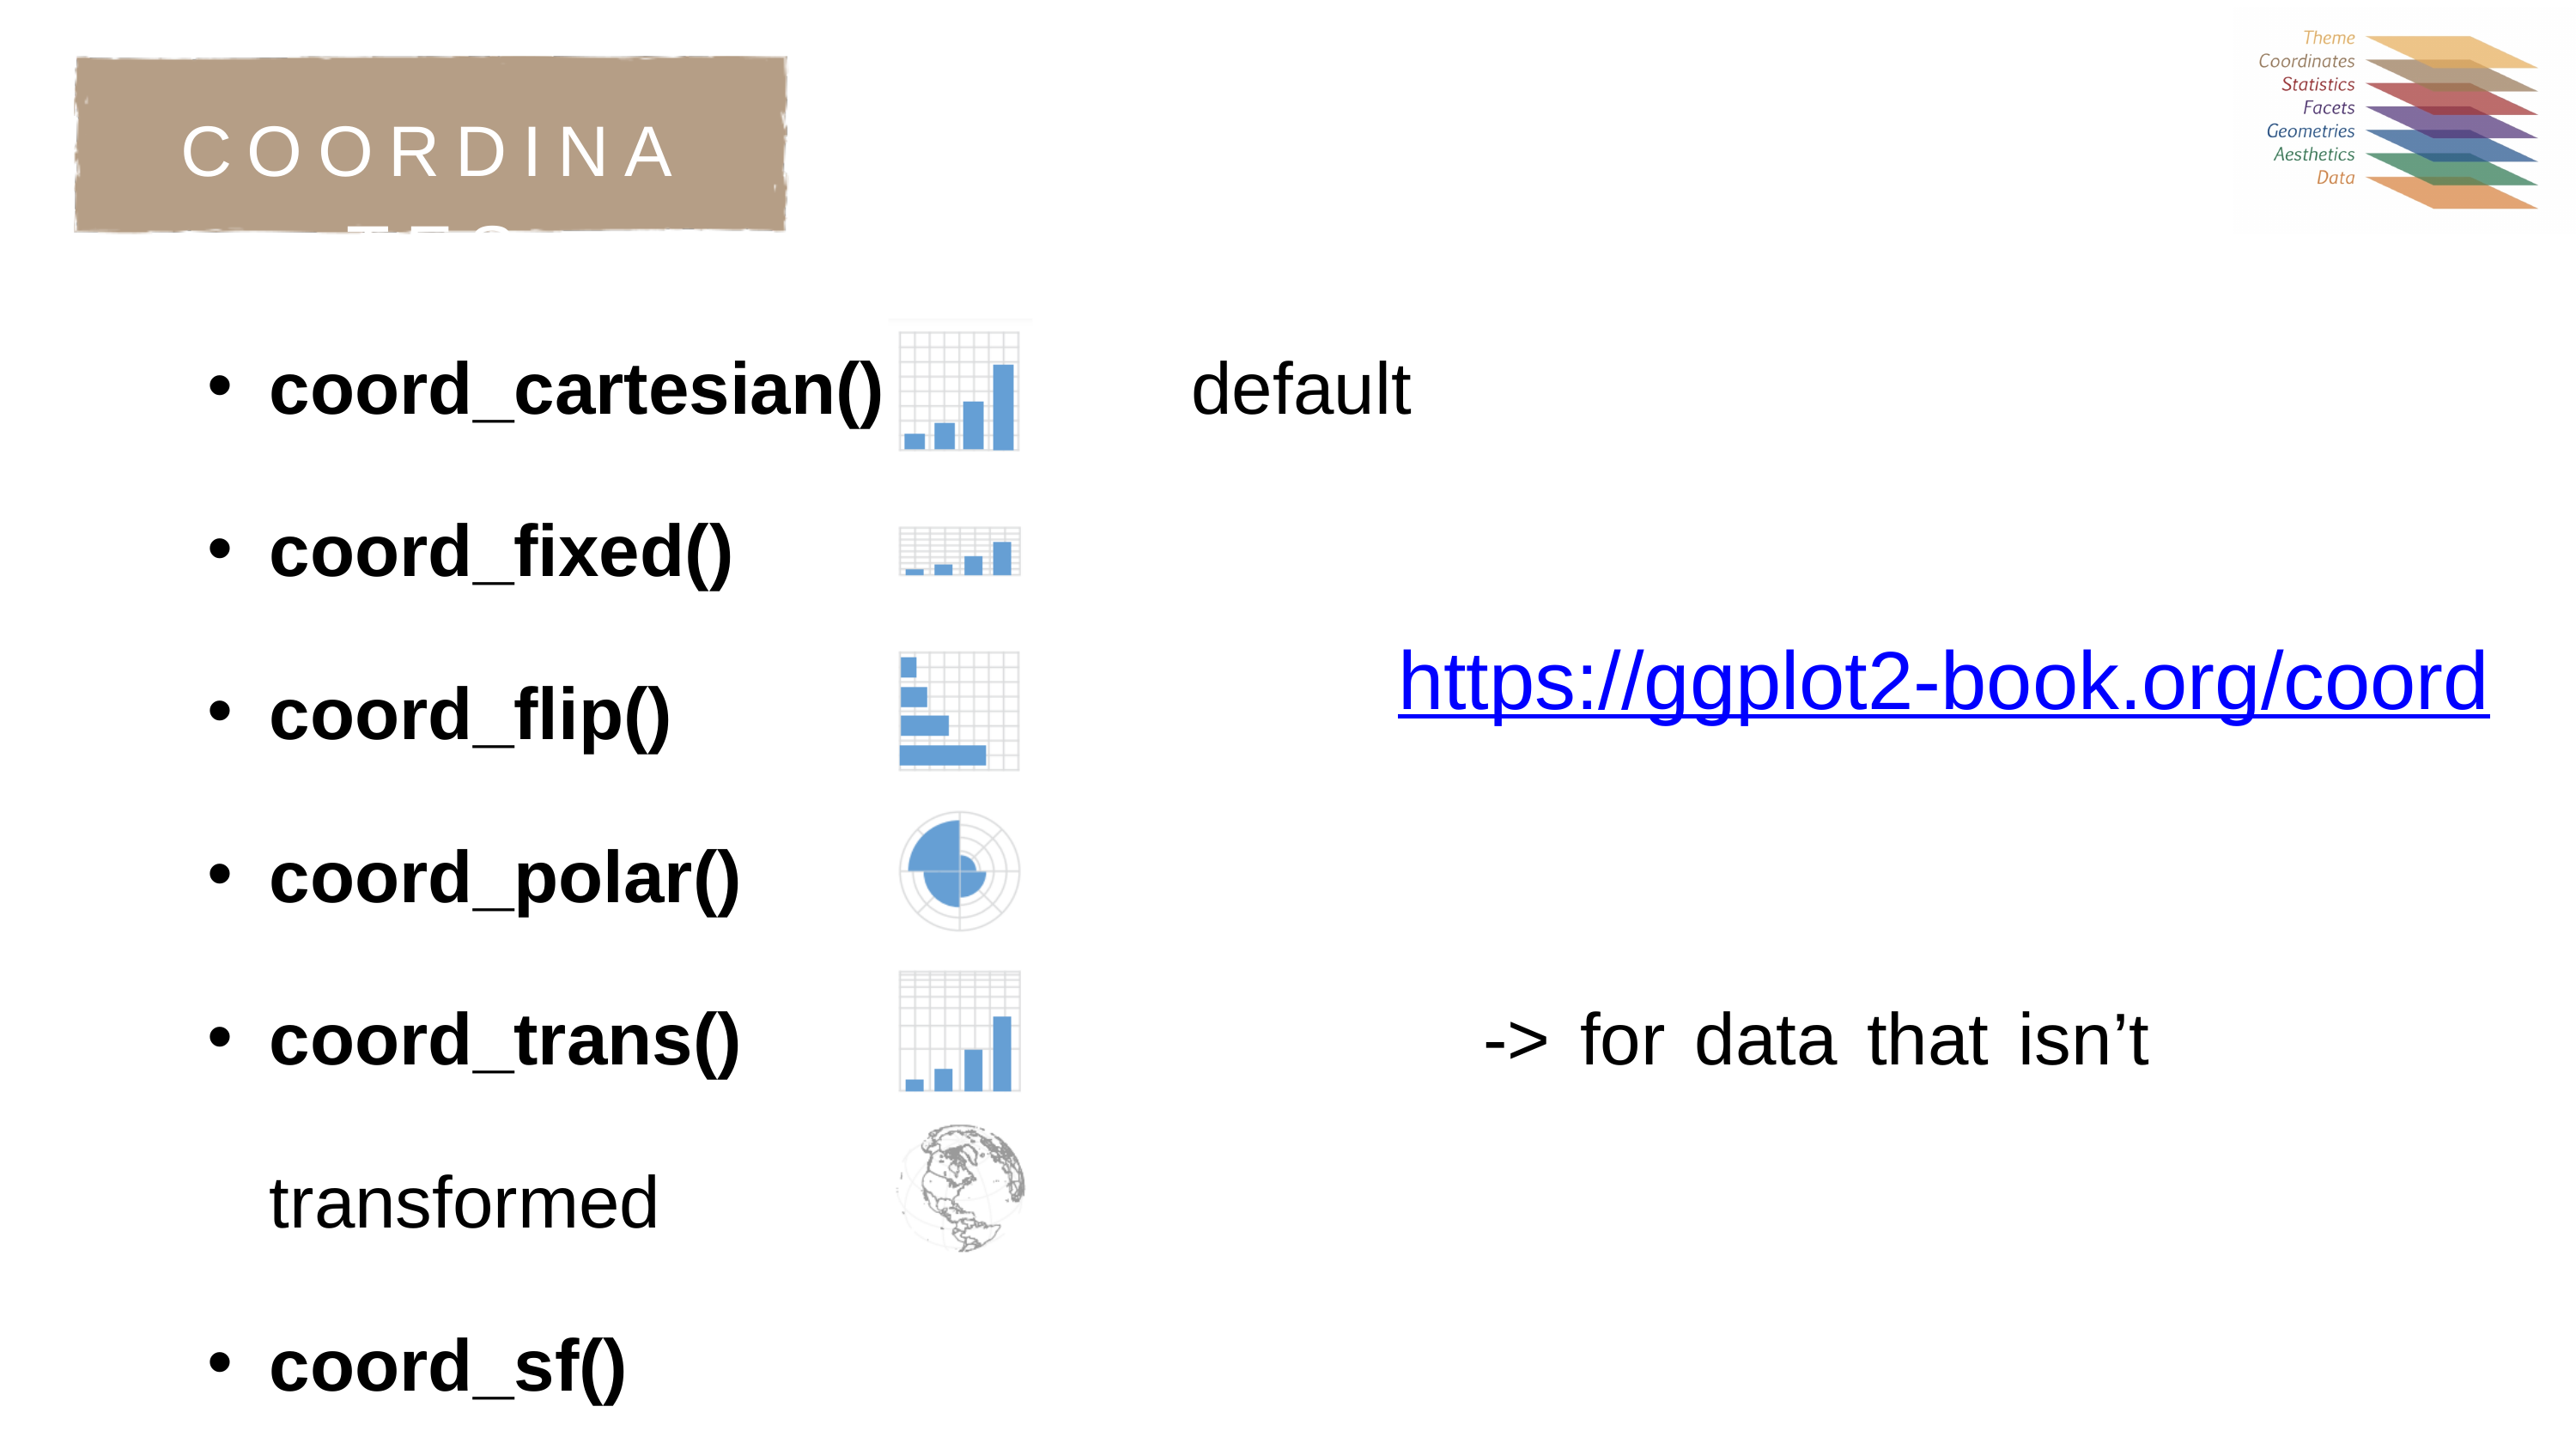

COORDINATES
coord_cartesian()               default
coord_fixed()
coord_flip()
coord_polar()
coord_trans()                         -> for data that isn’t transformed
coord_sf()

https://ggplot2-book.org/coord